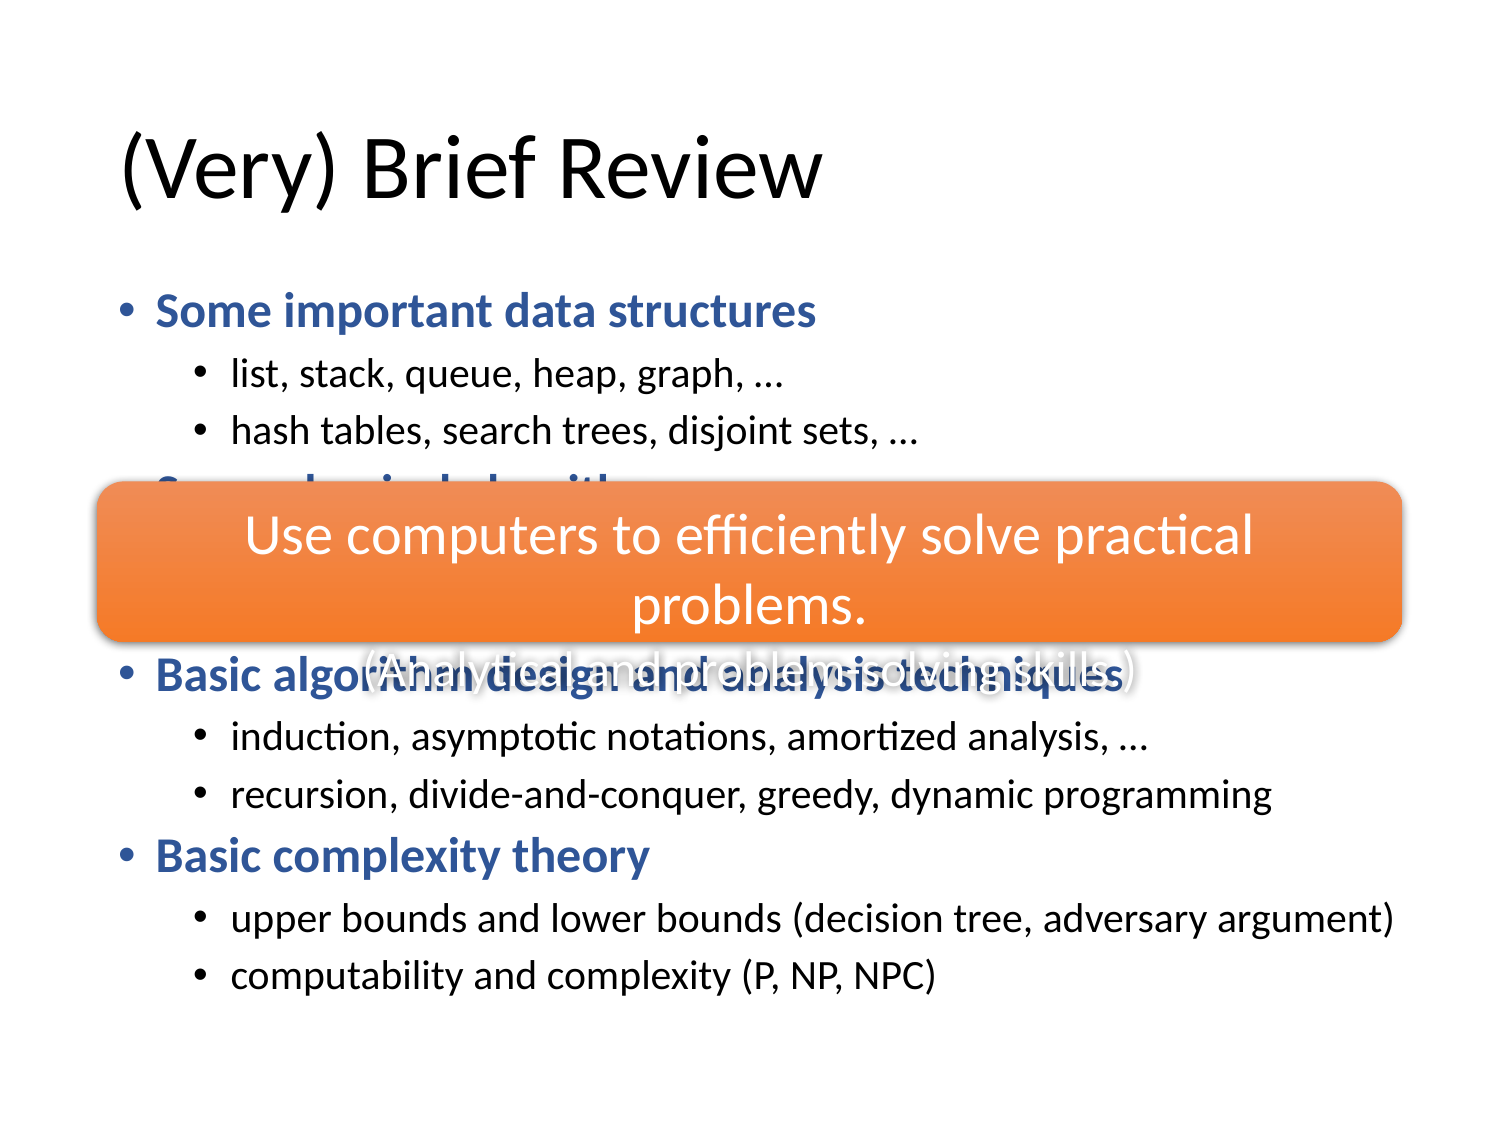

# (Very) Brief Review
Some important data structures
list, stack, queue, heap, graph, …
hash tables, search trees, disjoint sets, …
Some classical algorithms
sorting and selection, tree/graph traversal, …
MST, shortest paths, network flow, …
Basic algorithm design and analysis techniques
induction, asymptotic notations, amortized analysis, …
recursion, divide-and-conquer, greedy, dynamic programming
Basic complexity theory
upper bounds and lower bounds (decision tree, adversary argument)
computability and complexity (P, NP, NPC)
Use computers to efficiently solve practical problems.
(Analytical and problem-solving skills.)